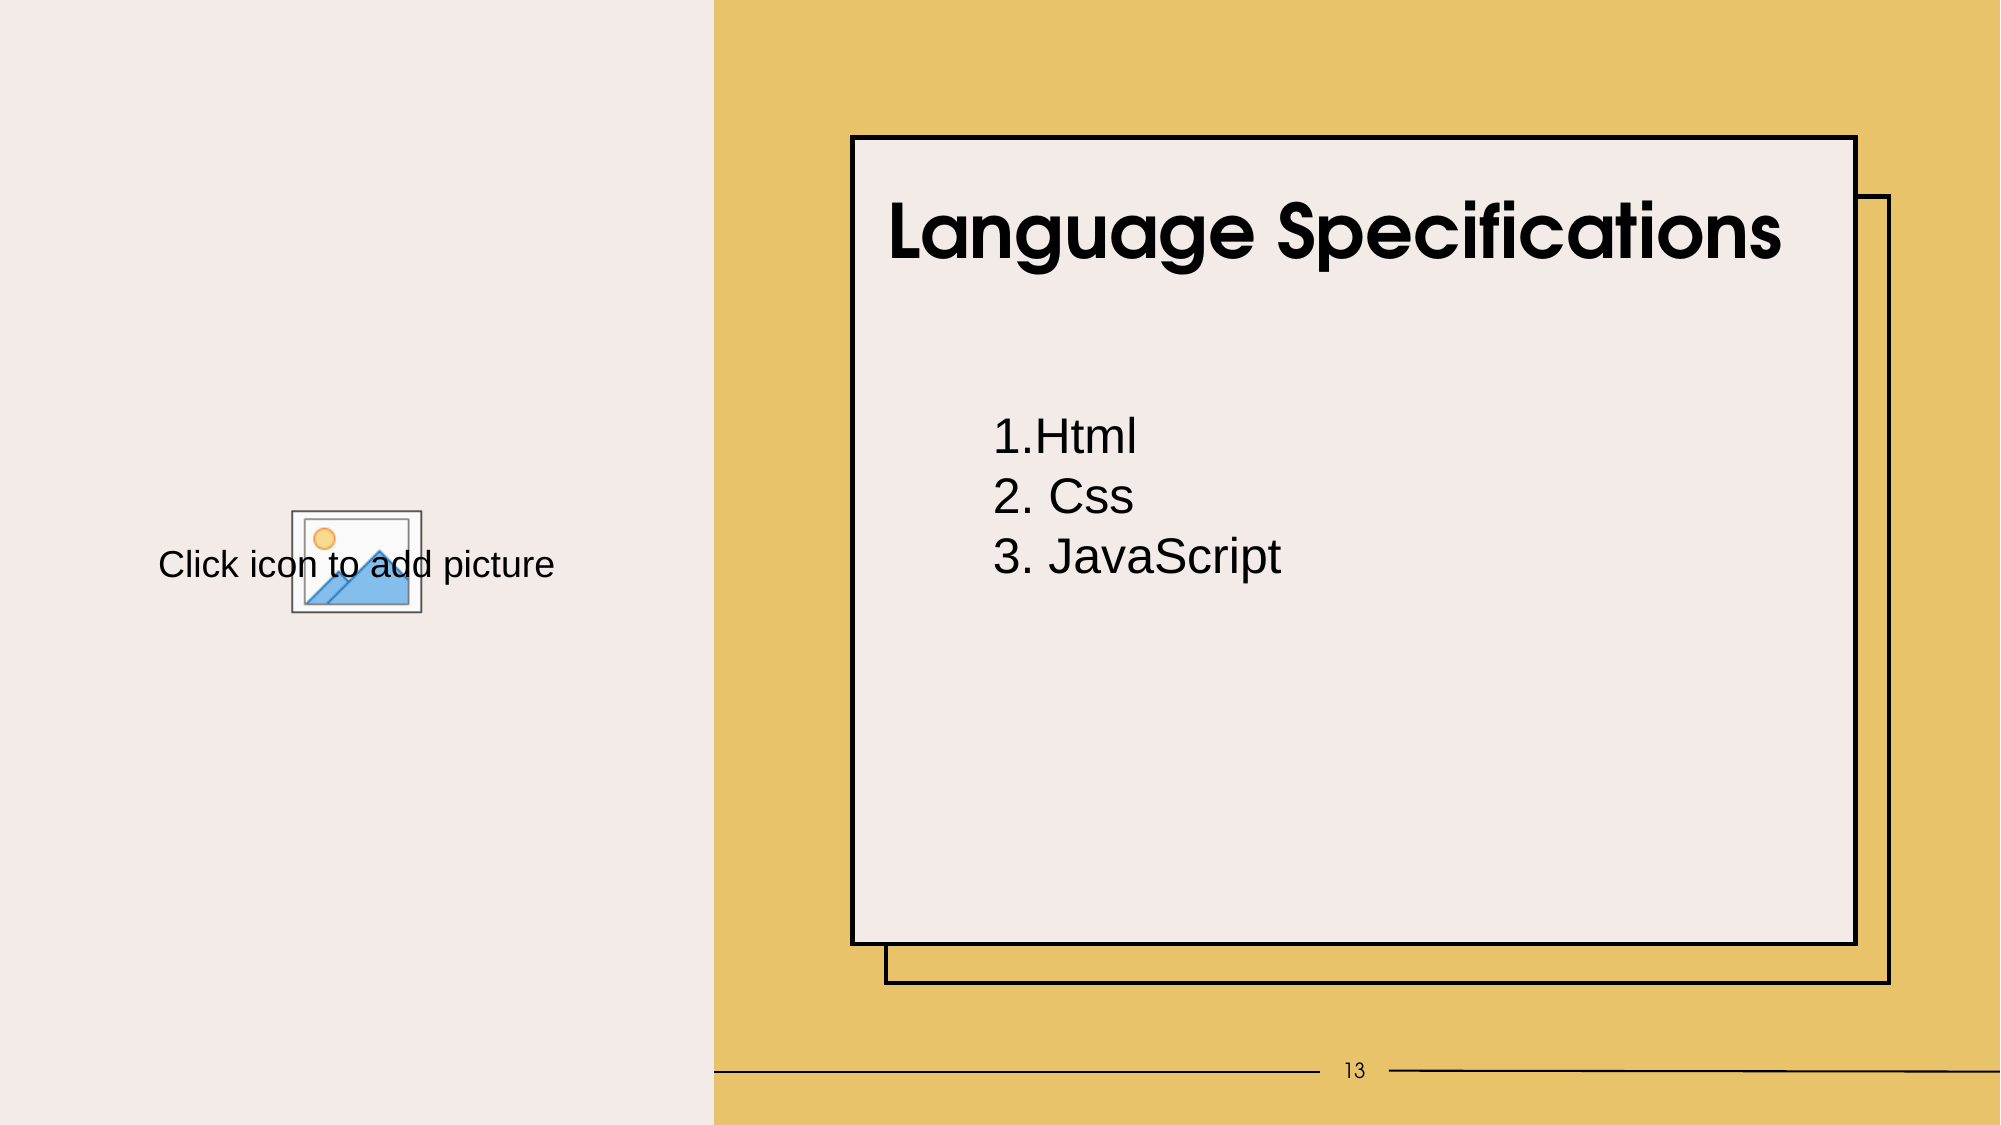

# Language Specifications
1.Html
2. Css
3. JavaScript
13